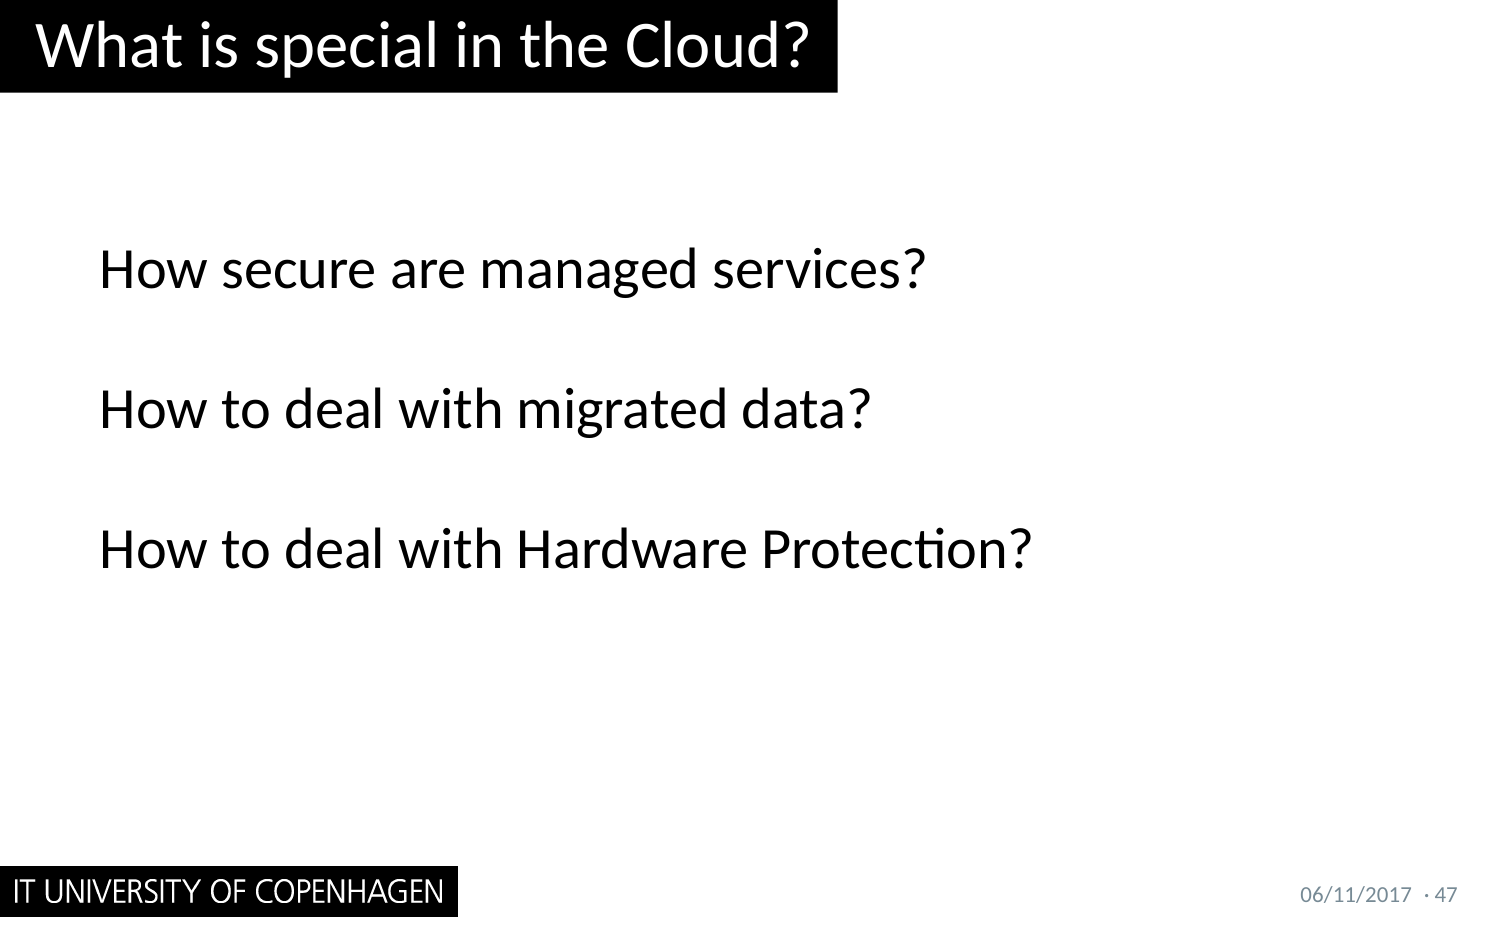

# What is special in the Cloud?
How secure are managed services?

How to deal with migrated data?

How to deal with Hardware Protection?

06/11/2017
· 47